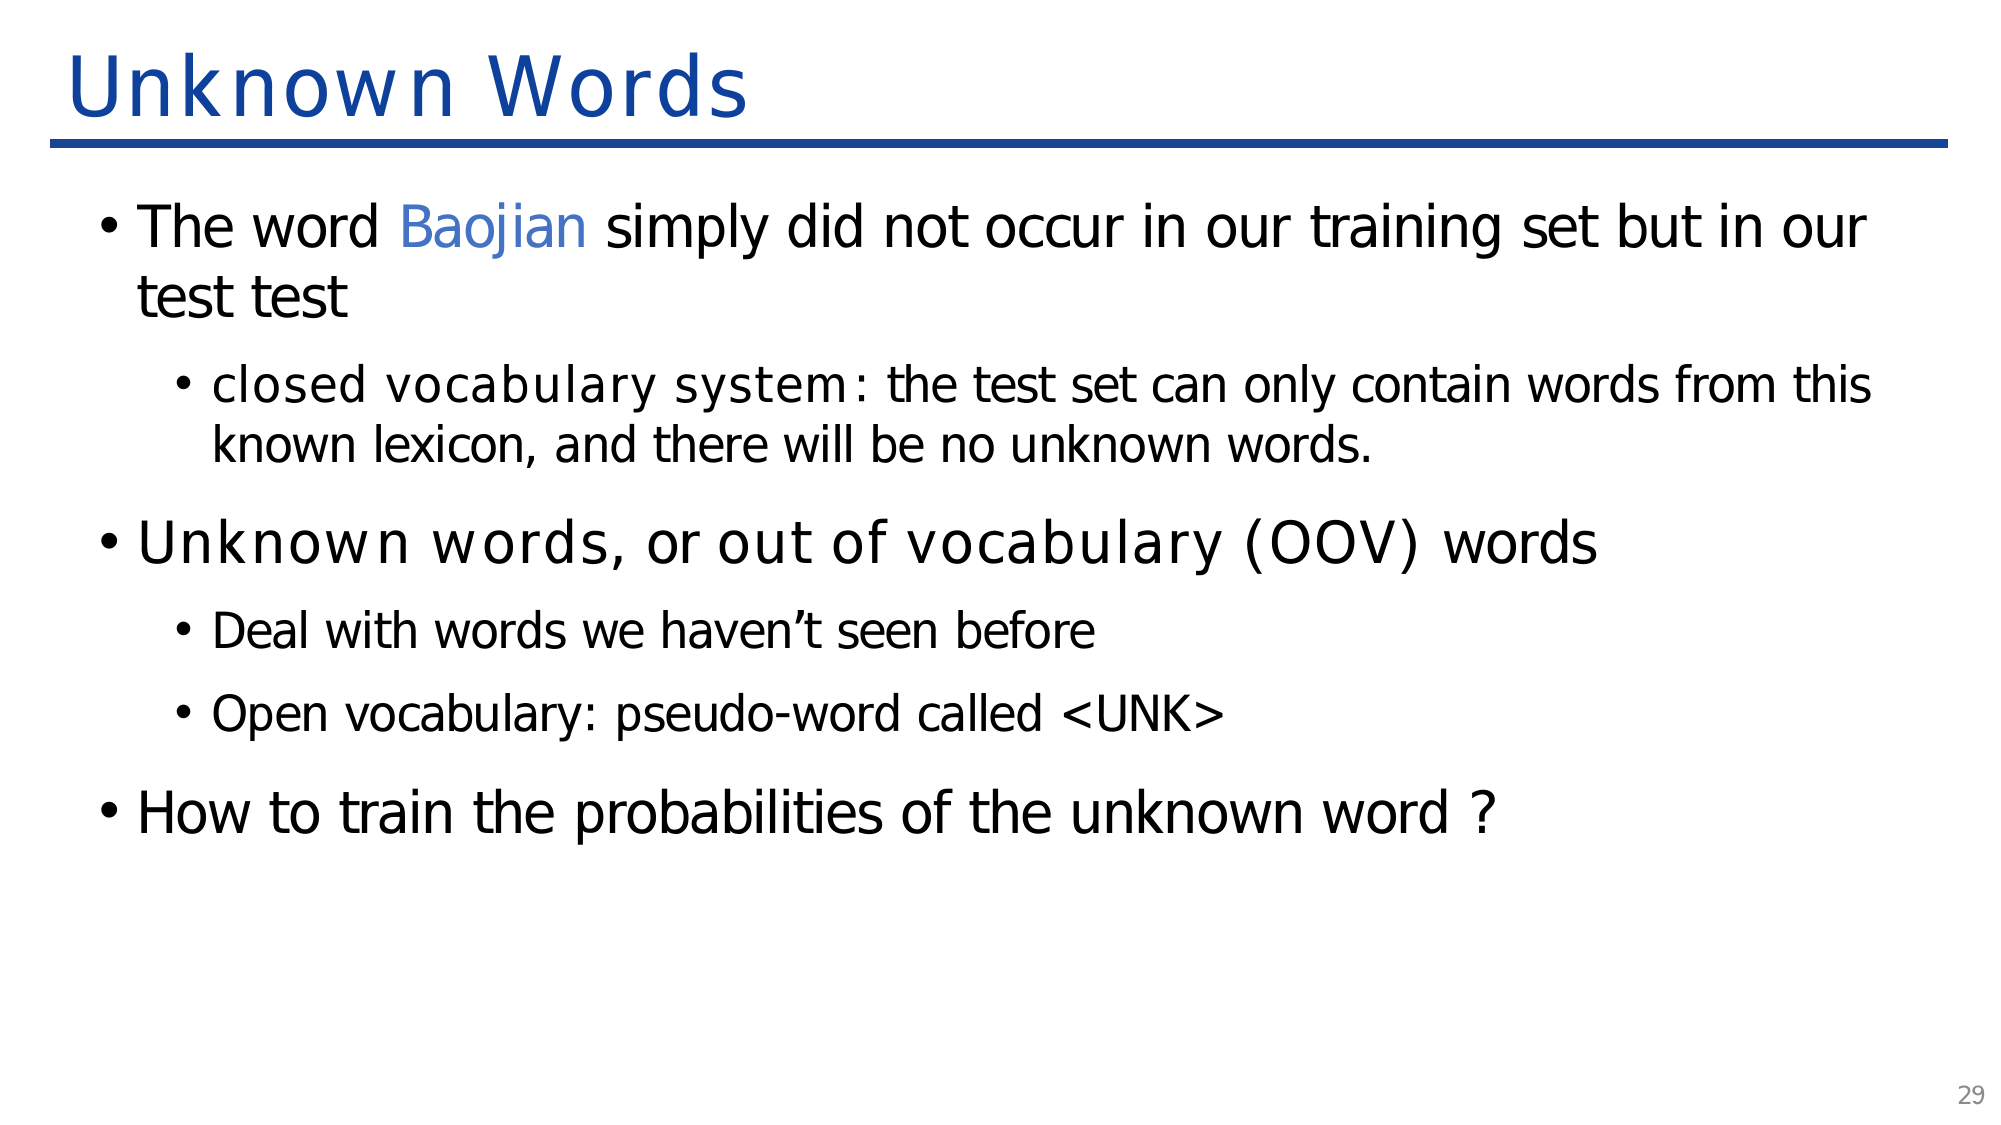

# Unknown Words
The word Baojian simply did not occur in our training set but in our test test
closed vocabulary system: the test set can only contain words from this known lexicon, and there will be no unknown words.
Unknown words, or out of vocabulary (OOV) words
Deal with words we haven’t seen before
Open vocabulary: pseudo-word called <UNK>
How to train the probabilities of the unknown word ?

29